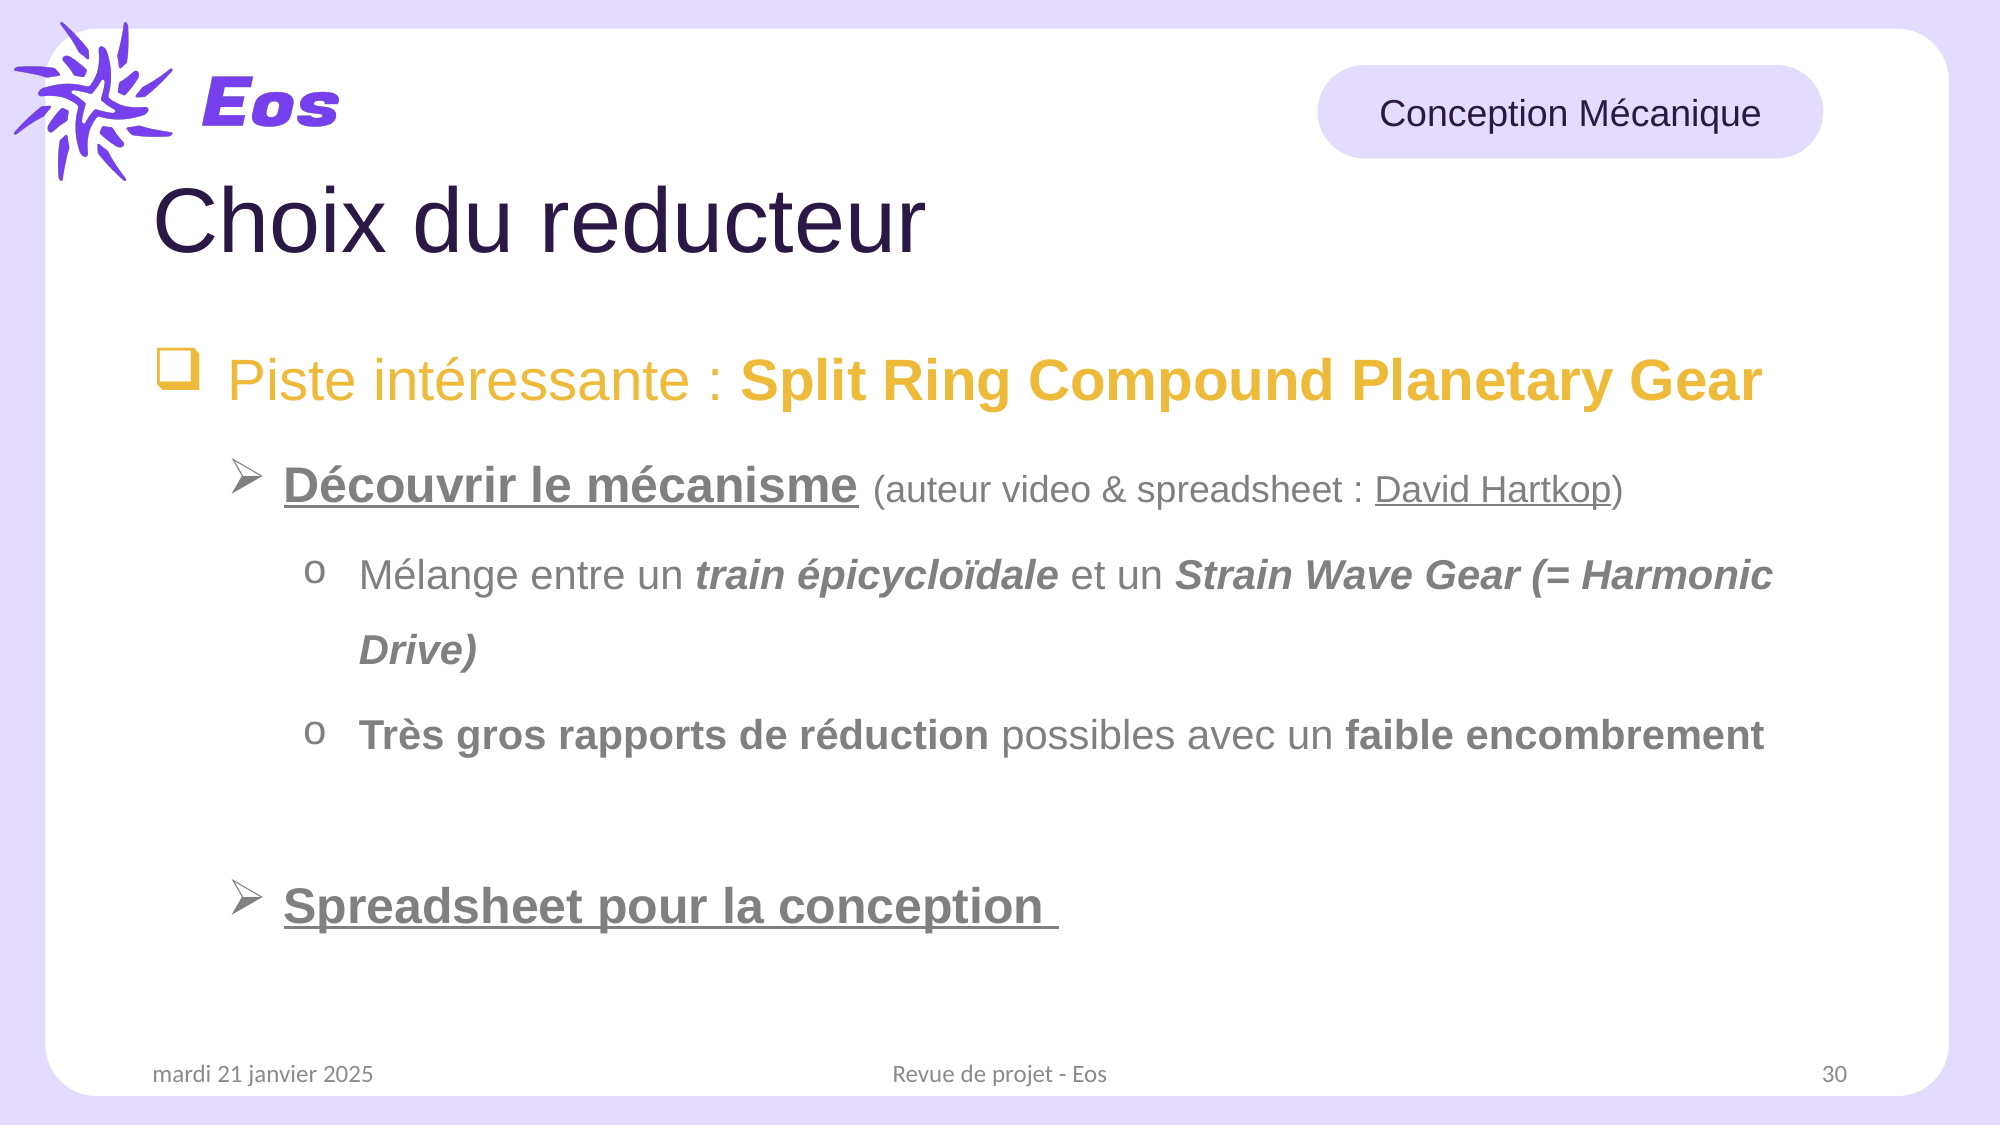

Conception Mécanique
# Choix du reducteur
Piste intéressante : Split Ring Compound Planetary Gear
Découvrir le mécanisme (auteur video & spreadsheet : David Hartkop)
Mélange entre un train épicycloïdale et un Strain Wave Gear (= Harmonic Drive)
Très gros rapports de réduction possibles avec un faible encombrement
Spreadsheet pour la conception
mardi 21 janvier 2025
Revue de projet - Eos
30